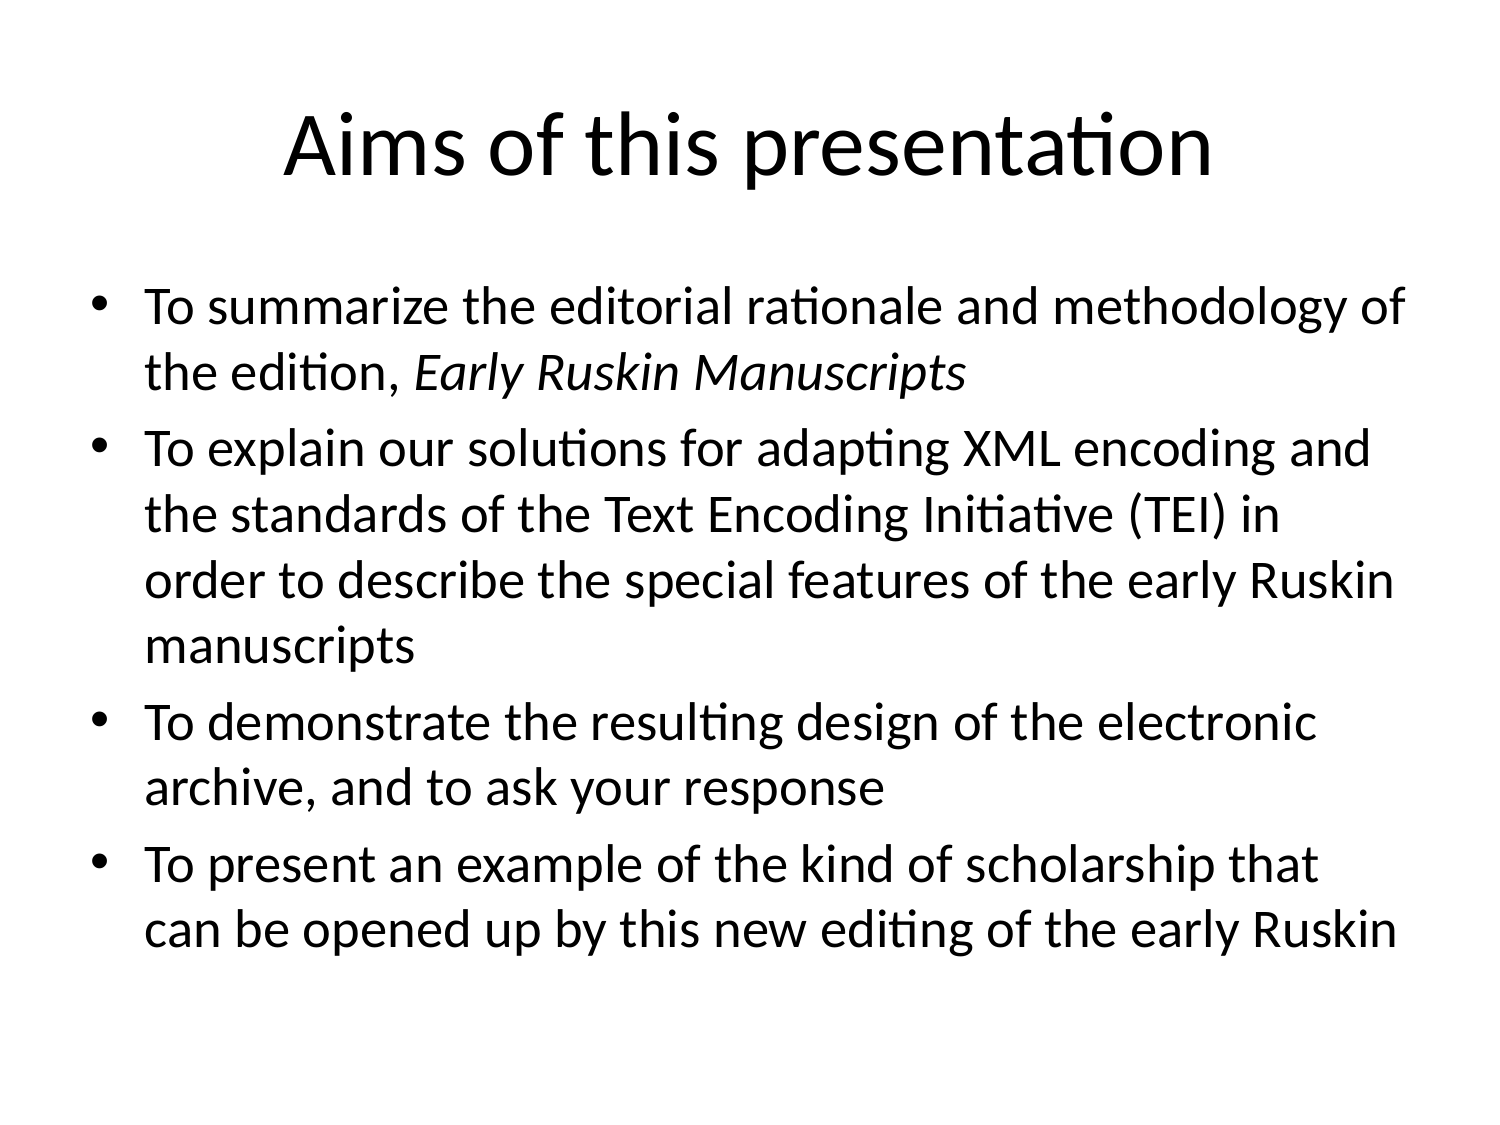

# Aims of this presentation
To summarize the editorial rationale and methodology of the edition, Early Ruskin Manuscripts
To explain our solutions for adapting XML encoding and the standards of the Text Encoding Initiative (TEI) in order to describe the special features of the early Ruskin manuscripts
To demonstrate the resulting design of the electronic archive, and to ask your response
To present an example of the kind of scholarship that can be opened up by this new editing of the early Ruskin